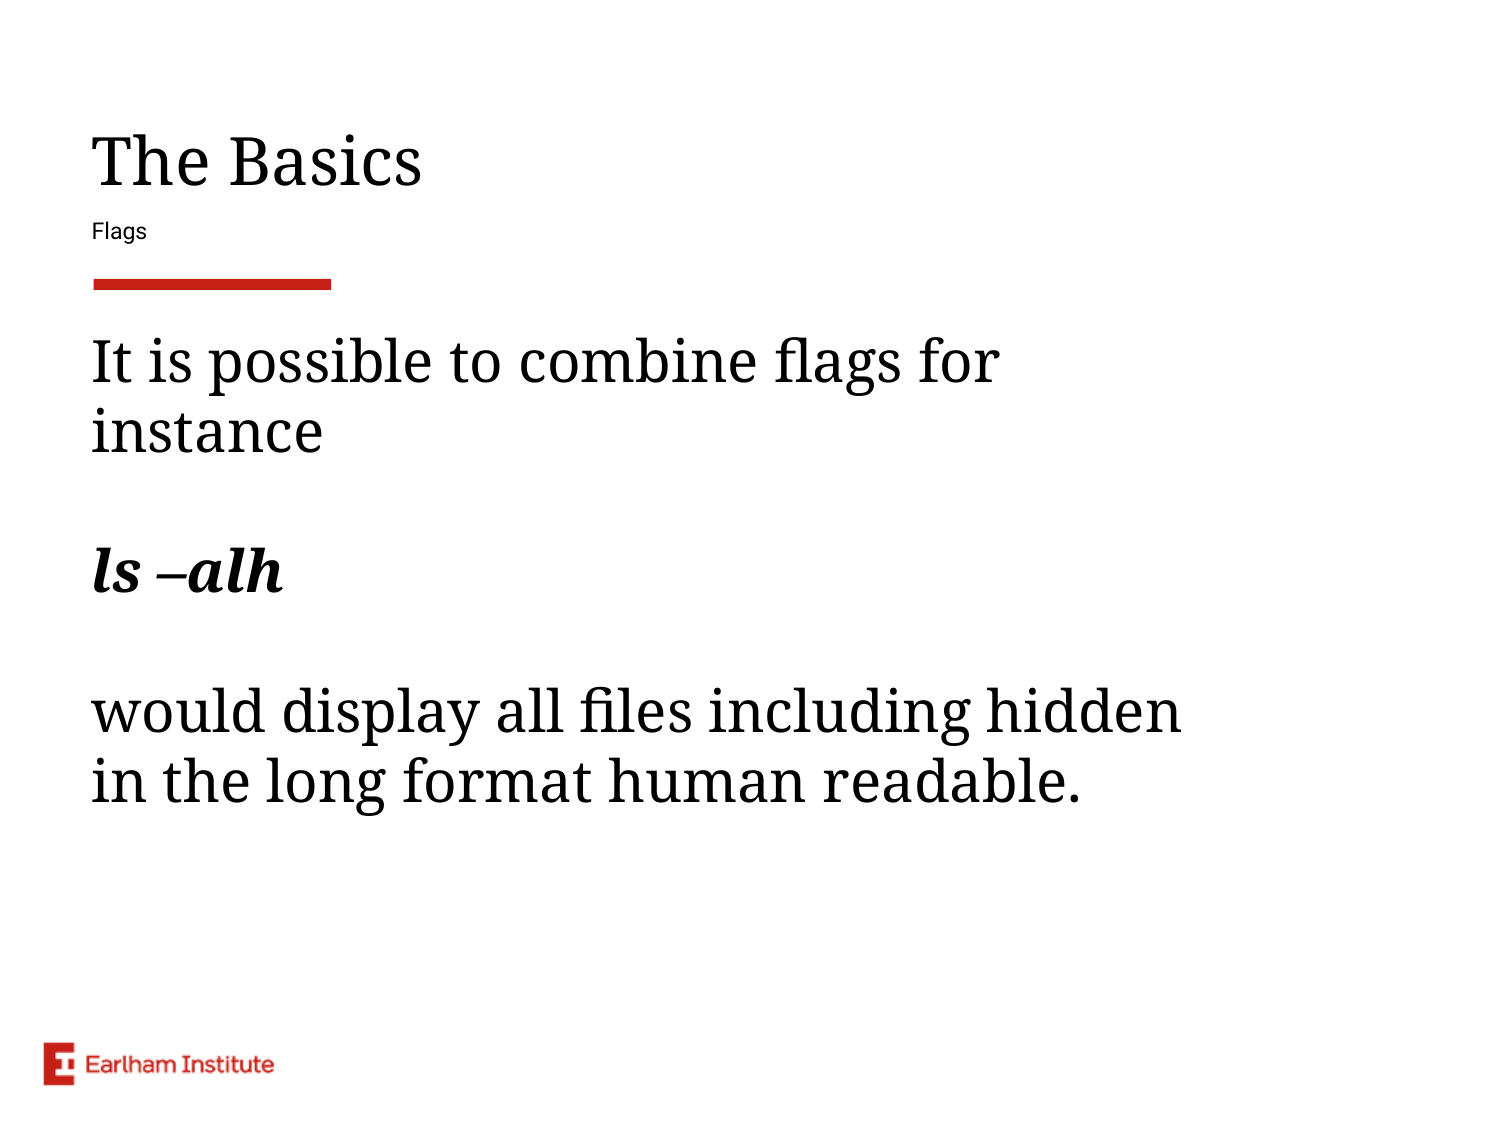

# The Basics
Flags

It is possible to combine flags for instance

ls –alh

would display all files including hidden in the long format human readable.